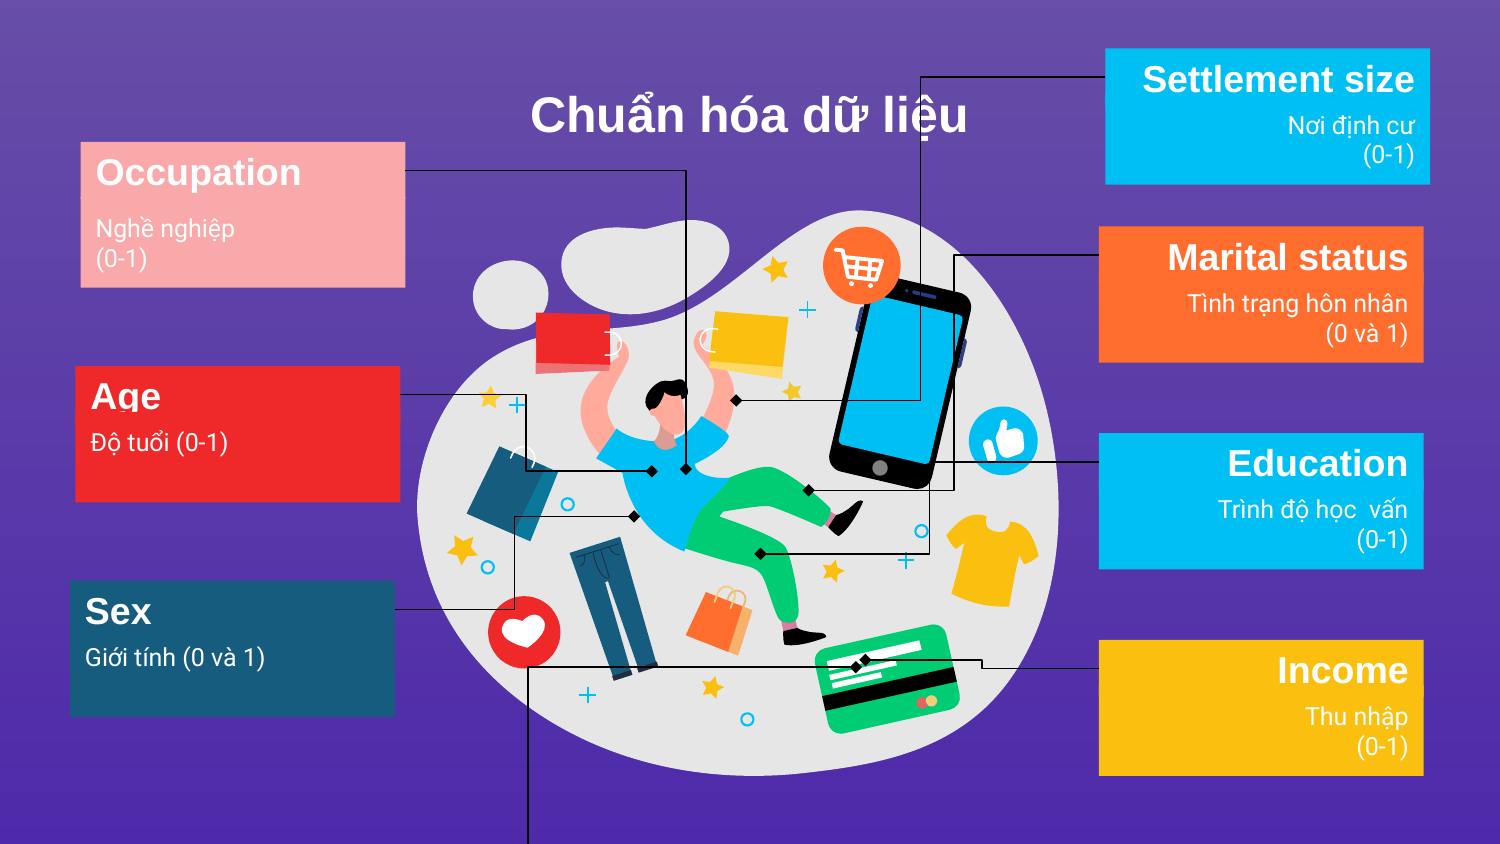

Settlement size
Nơi định cư
(0-1)
# Chuẩn hóa dữ liệu
Occupation
Nghề nghiệp
(0-1)

Marital status
Tình trạng hôn nhân
(0 và 1)

Age
Độ tuổi (0-1)
Education
Trình độ học  vấn
(0-1)
Sex
Giới tính (0 và 1)

Income
Thu nhập
(0-1)

ID
Mã số định danh khách hàng